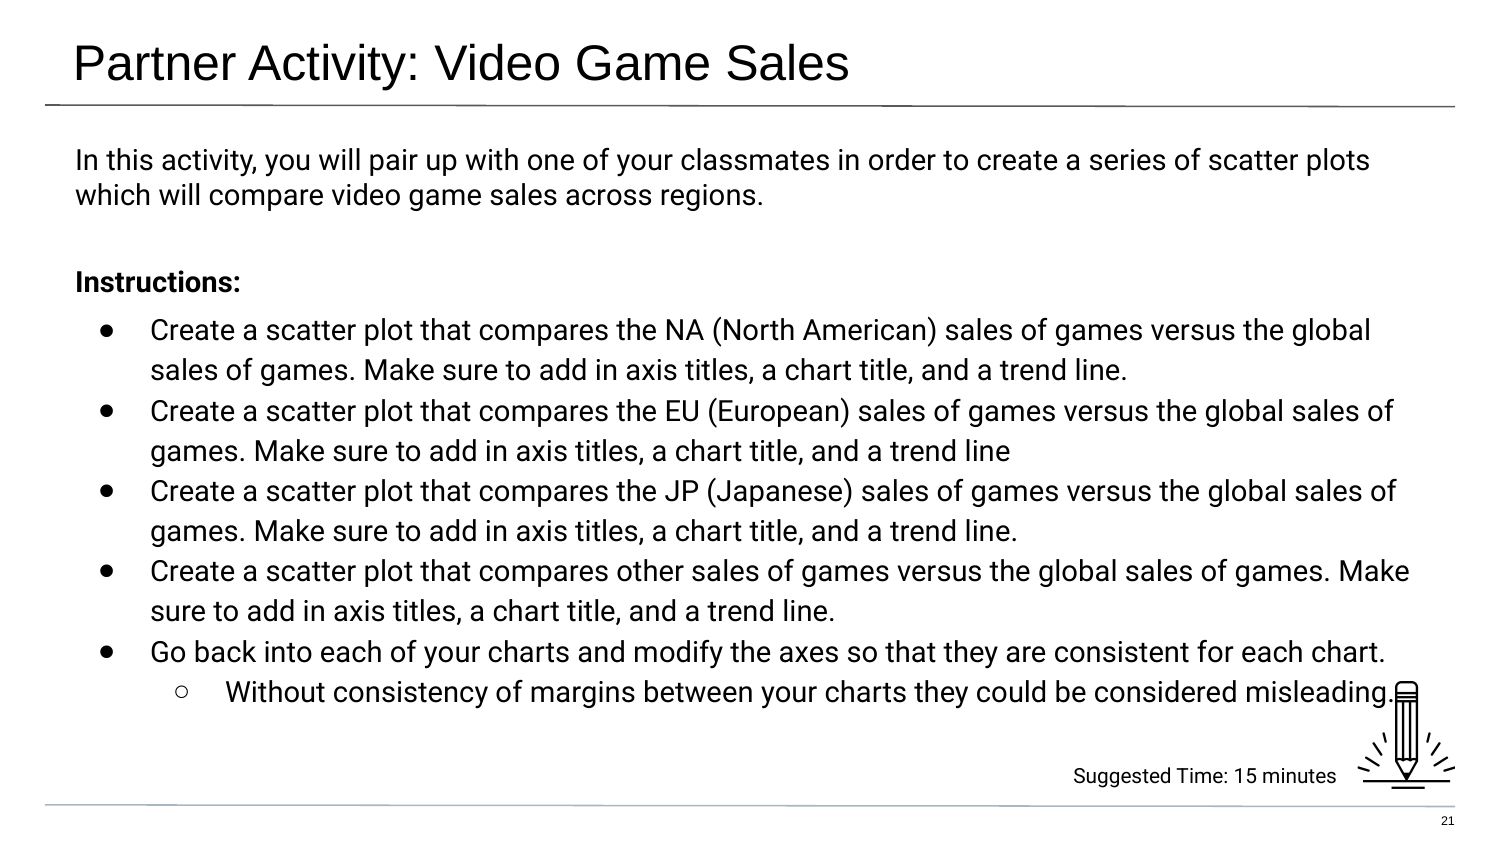

# Partner Activity: Video Game Sales
In this activity, you will pair up with one of your classmates in order to create a series of scatter plots which will compare video game sales across regions.

Instructions:
Create a scatter plot that compares the NA (North American) sales of games versus the global sales of games. Make sure to add in axis titles, a chart title, and a trend line.
Create a scatter plot that compares the EU (European) sales of games versus the global sales of games. Make sure to add in axis titles, a chart title, and a trend line
Create a scatter plot that compares the JP (Japanese) sales of games versus the global sales of games. Make sure to add in axis titles, a chart title, and a trend line.
Create a scatter plot that compares other sales of games versus the global sales of games. Make sure to add in axis titles, a chart title, and a trend line.
Go back into each of your charts and modify the axes so that they are consistent for each chart.
Without consistency of margins between your charts they could be considered misleading.

Suggested Time: 15 minutes

21